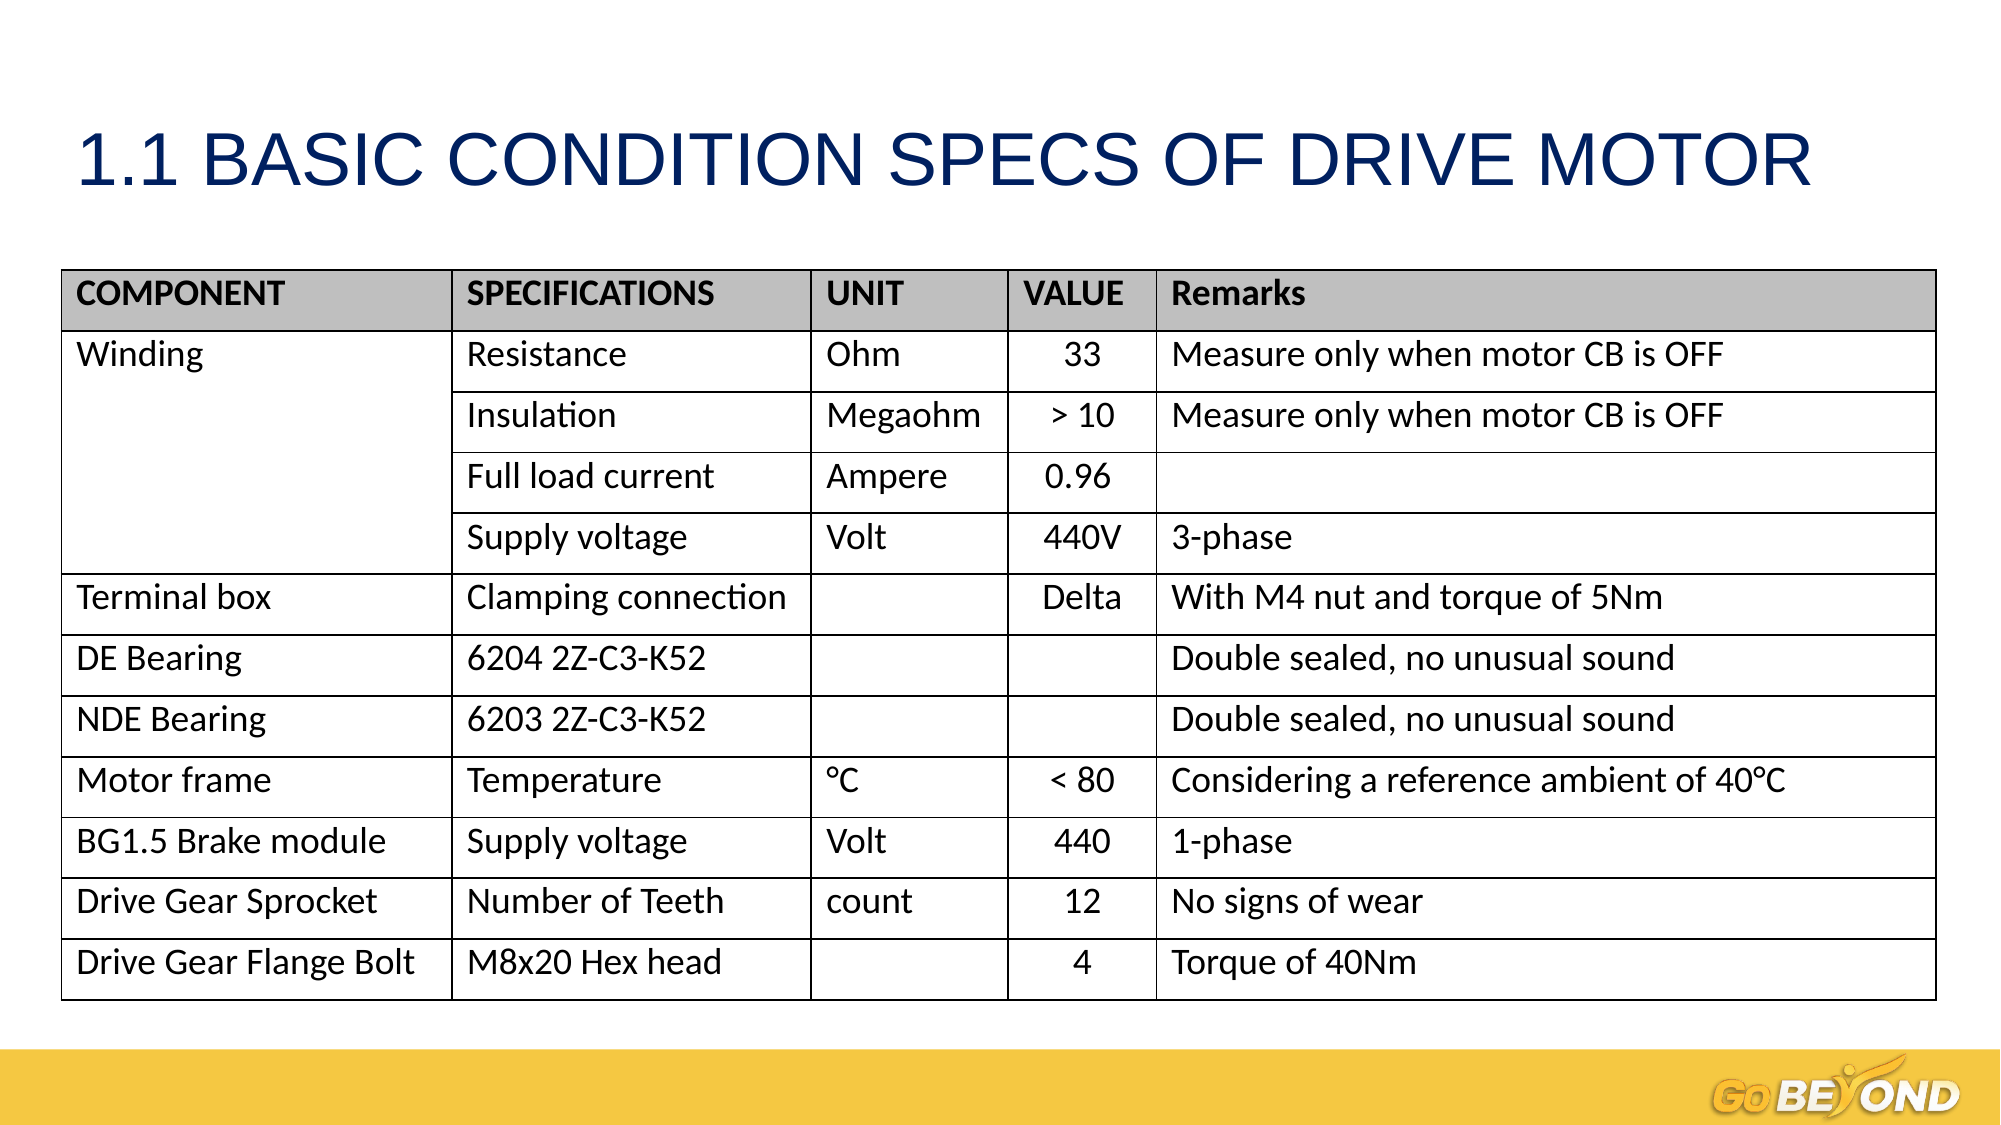

# 1.1 BASIC CONDITION SPECS OF DRIVE MOTOR
| COMPONENT | SPECIFICATIONS | UNIT | VALUE | Remarks |
| --- | --- | --- | --- | --- |
| Winding | Resistance | Ohm | 33 | Measure only when motor CB is OFF |
| Winding | Insulation | Megaohm | > 10 | Measure only when motor CB is OFF |
| Winding | Full load current | Ampere | 0.96 |  |
| Winding | Supply voltage | Volt | 440V | 3-phase |
| Terminal box | Clamping connection |  | Delta | With M4 nut and torque of 5Nm |
| DE Bearing | 6204 2Z-C3-K52 |  |  | Double sealed, no unusual sound |
| NDE Bearing | 6203 2Z-C3-K52 |  |  | Double sealed, no unusual sound |
| Motor frame | Temperature | °C | < 80 | Considering a reference ambient of 40°C |
| BG1.5 Brake module | Supply voltage | Volt | 440 | 1-phase |
| Drive Gear Sprocket | Number of Teeth | count | 12 | No signs of wear |
| Drive Gear Flange Bolt | M8x20 Hex head |  | 4 | Torque of 40Nm |